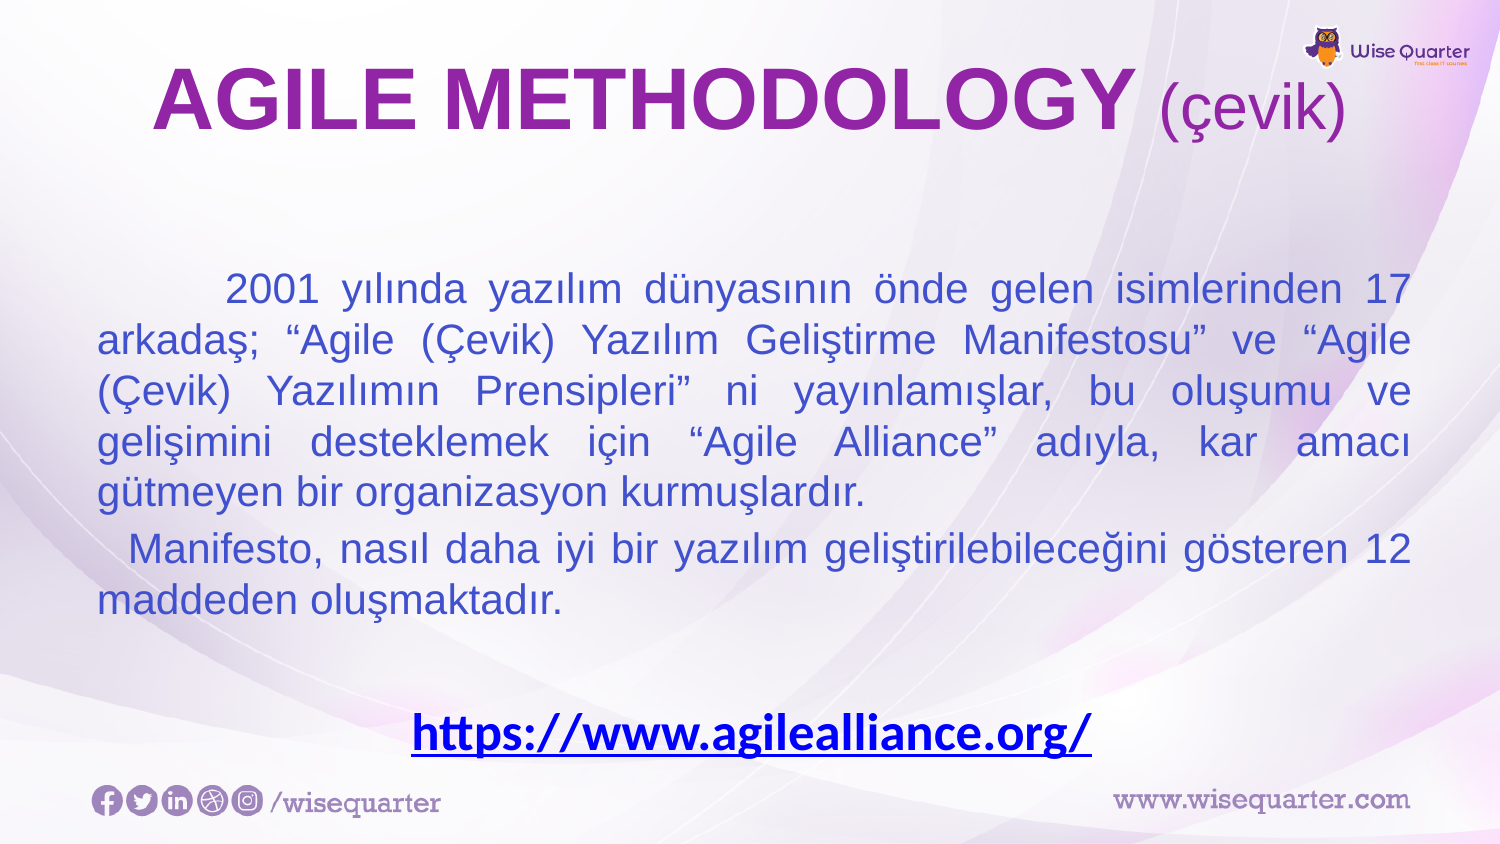

# AGILE METHODOLOGY (çevik)

      2001 yılında yazılım dünyasının önde gelen isimlerinden 17 arkadaş; “Agile (Çevik) Yazılım Geliştirme Manifestosu” ve “Agile (Çevik) Yazılımın Prensipleri” ni yayınlamışlar, bu oluşumu ve gelişimini desteklemek için “Agile Alliance” adıyla, kar amacı gütmeyen bir organizasyon kurmuşlardır.
  Manifesto, nasıl daha iyi bir yazılım geliştirilebileceğini gösteren 12 maddeden oluşmaktadır.

https://www.agilealliance.org/